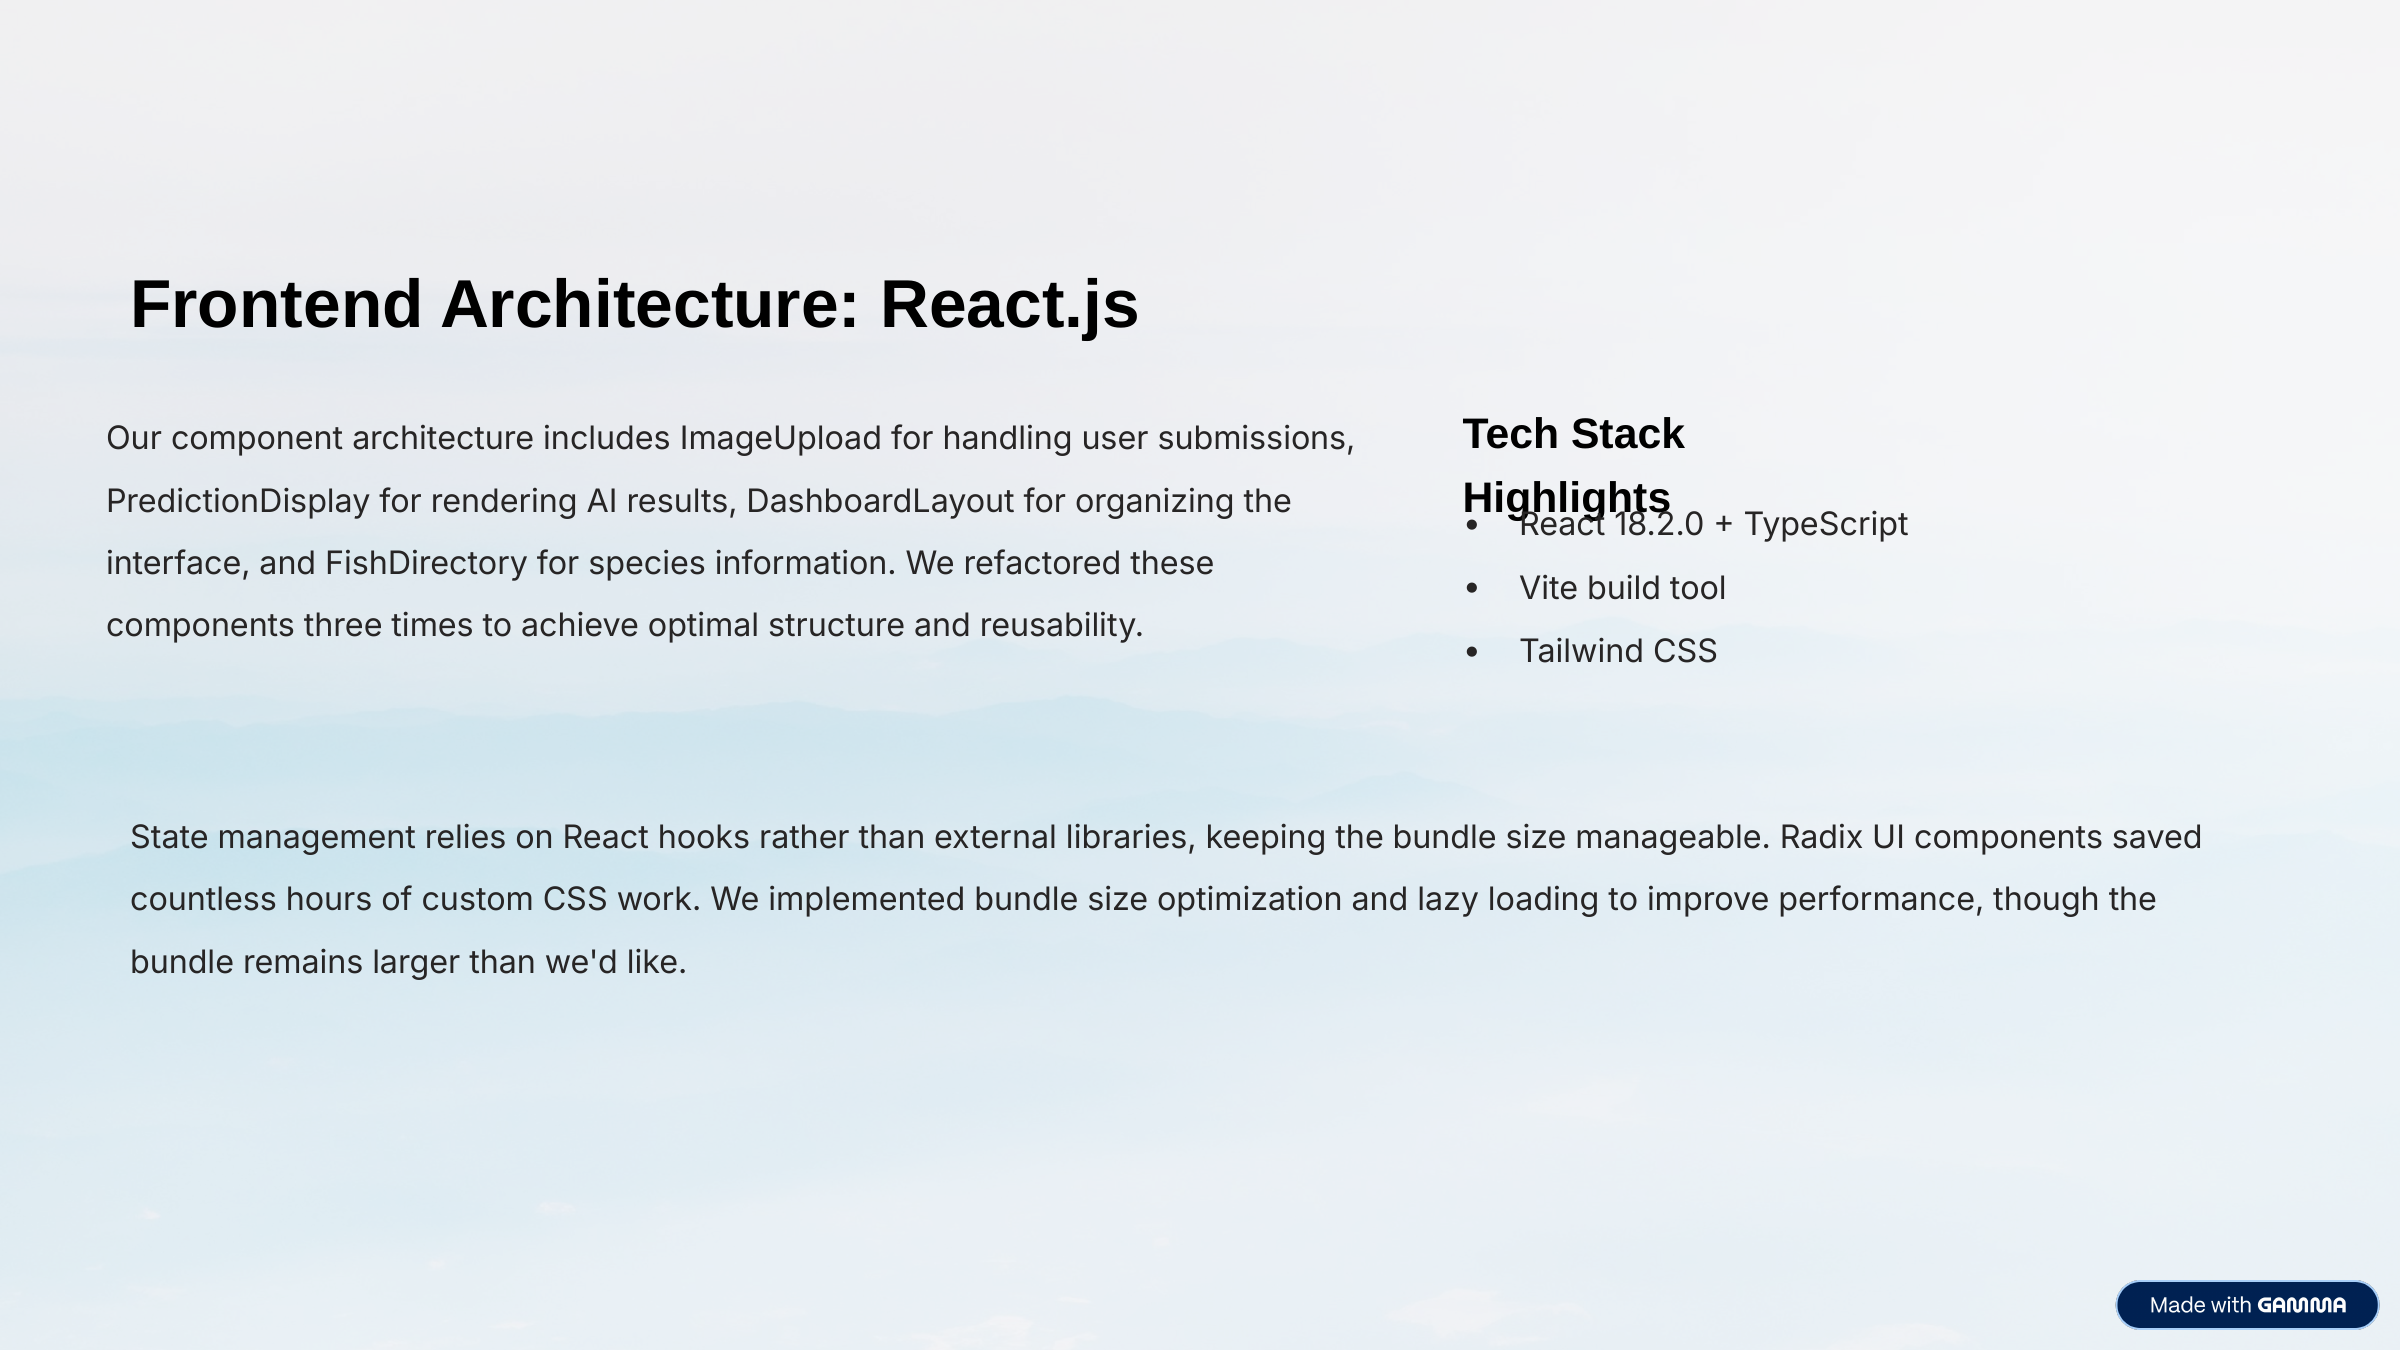

Frontend Architecture: React.js
Tech Stack Highlights
Our component architecture includes ImageUpload for handling user submissions, PredictionDisplay for rendering AI results, DashboardLayout for organizing the interface, and FishDirectory for species information. We refactored these components three times to achieve optimal structure and reusability.
React 18.2.0 + TypeScript
Vite build tool
Tailwind CSS
State management relies on React hooks rather than external libraries, keeping the bundle size manageable. Radix UI components saved countless hours of custom CSS work. We implemented bundle size optimization and lazy loading to improve performance, though the bundle remains larger than we'd like.